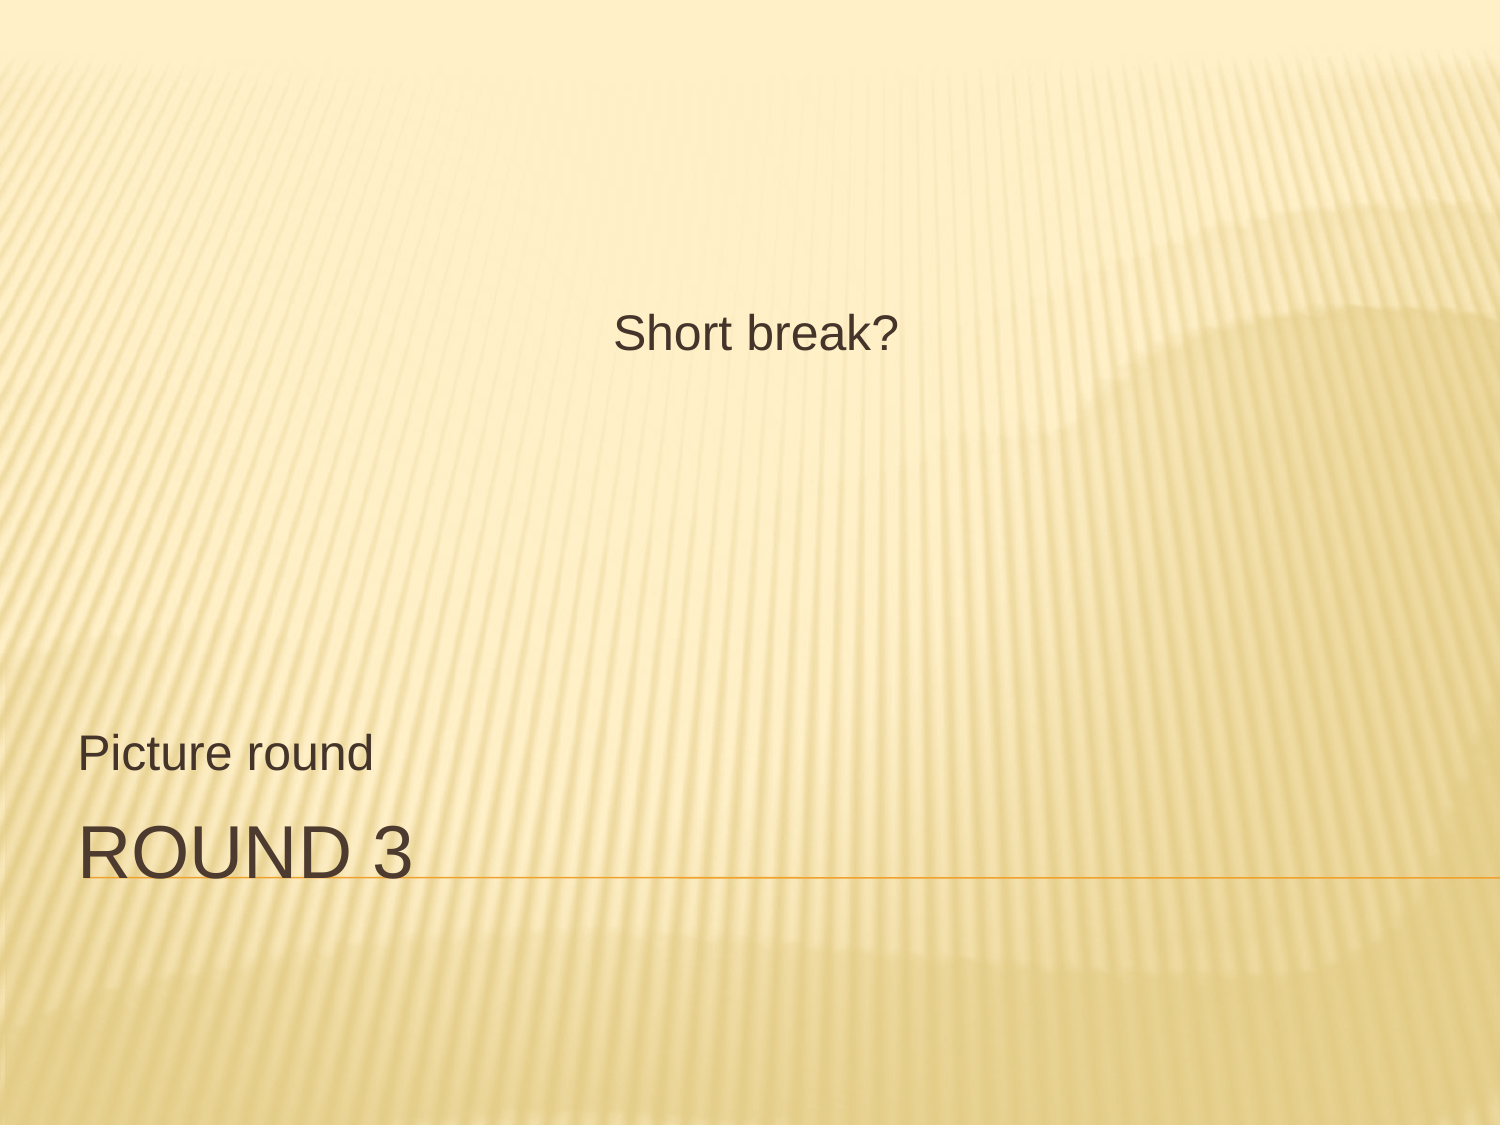

Short break?

Picture round
# Round 3